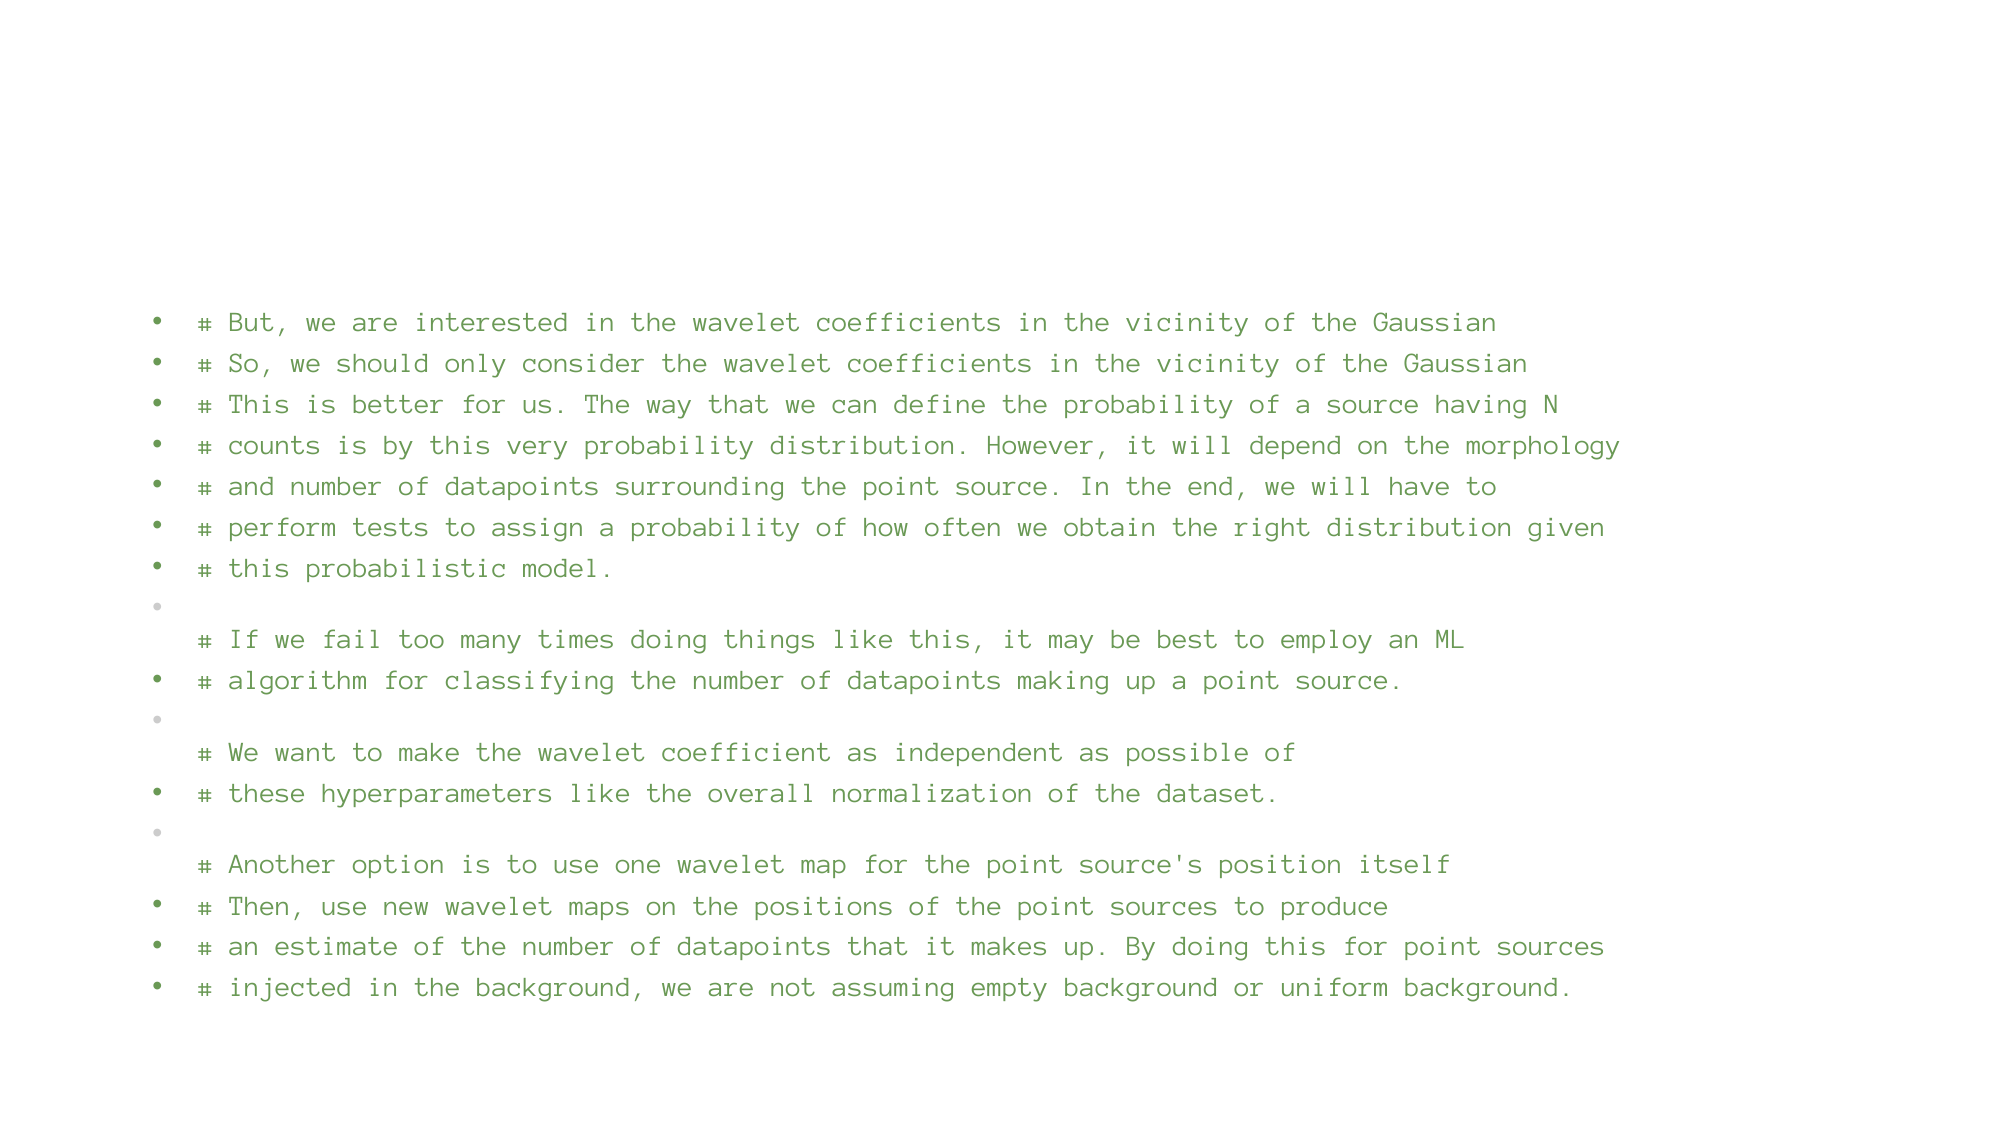

#
# But, we are interested in the wavelet coefficients in the vicinity of the Gaussian
# So, we should only consider the wavelet coefficients in the vicinity of the Gaussian
# This is better for us. The way that we can define the probability of a source having N
# counts is by this very probability distribution. However, it will depend on the morphology
# and number of datapoints surrounding the point source. In the end, we will have to
# perform tests to assign a probability of how often we obtain the right distribution given
# this probabilistic model.
# If we fail too many times doing things like this, it may be best to employ an ML
# algorithm for classifying the number of datapoints making up a point source.
# We want to make the wavelet coefficient as independent as possible of
# these hyperparameters like the overall normalization of the dataset.
# Another option is to use one wavelet map for the point source's position itself
# Then, use new wavelet maps on the positions of the point sources to produce
# an estimate of the number of datapoints that it makes up. By doing this for point sources
# injected in the background, we are not assuming empty background or uniform background.